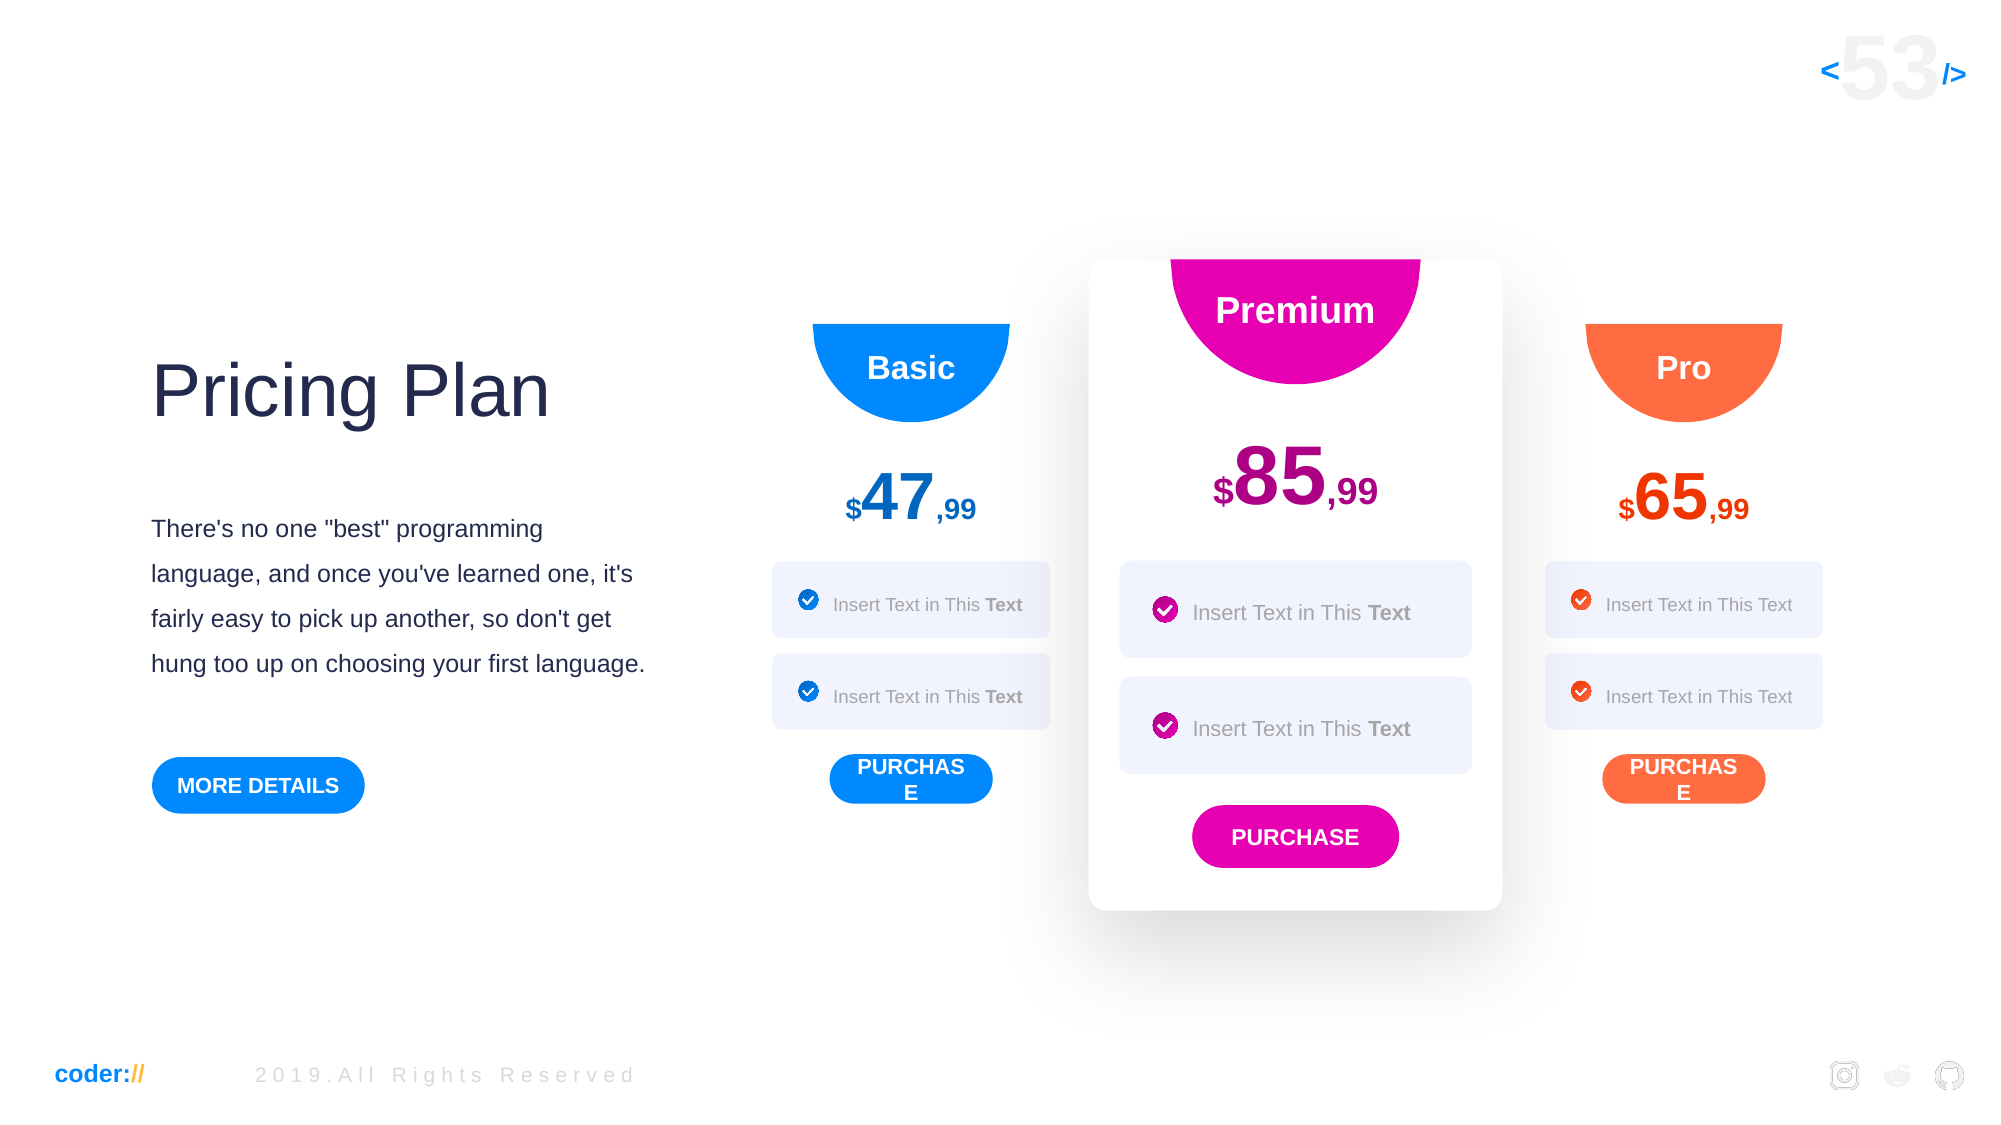

Premium
$85,99

Insert Text in This Text

Insert Text in This Text

PURCHASE

Basic
$47,99

Insert Text in This Text

Insert Text in This Text

PURCHASE

Pro
$65,99

Insert Text in This Text

Insert Text in This Text

PURCHASE
Pricing Plan
There's no one "best" programming language, and once you've learned one, it's fairly easy to pick up another, so don't get hung too up on choosing your first language.
MORE DETAILS